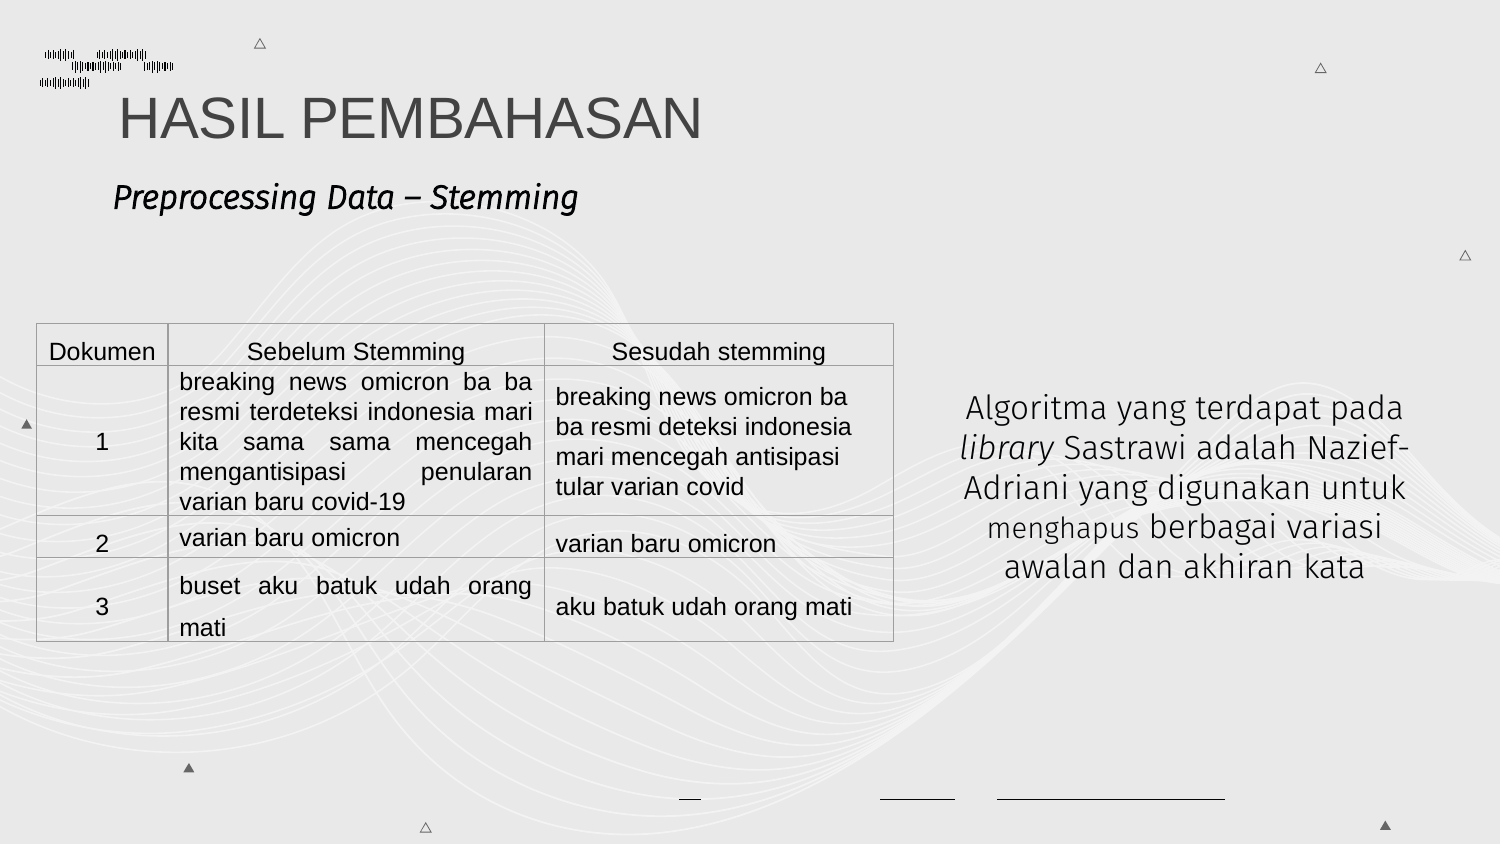

# HASIL PEMBAHASAN
Preprocessing Data – Stemming
| Dokumen | Sebelum Stemming | Sesudah stemming |
| --- | --- | --- |
| 1 | breaking news omicron ba ba resmi terdeteksi indonesia mari kita sama sama mencegah mengantisipasi penularan varian baru covid-19 | breaking news omicron ba ba resmi deteksi indonesia mari mencegah antisipasi tular varian covid |
| 2 | varian baru omicron | varian baru omicron |
| 3 | buset aku batuk udah orang mati | aku batuk udah orang mati |
Algoritma yang terdapat pada library Sastrawi adalah Nazief-Adriani yang digunakan untuk menghapus berbagai variasi awalan dan akhiran kata